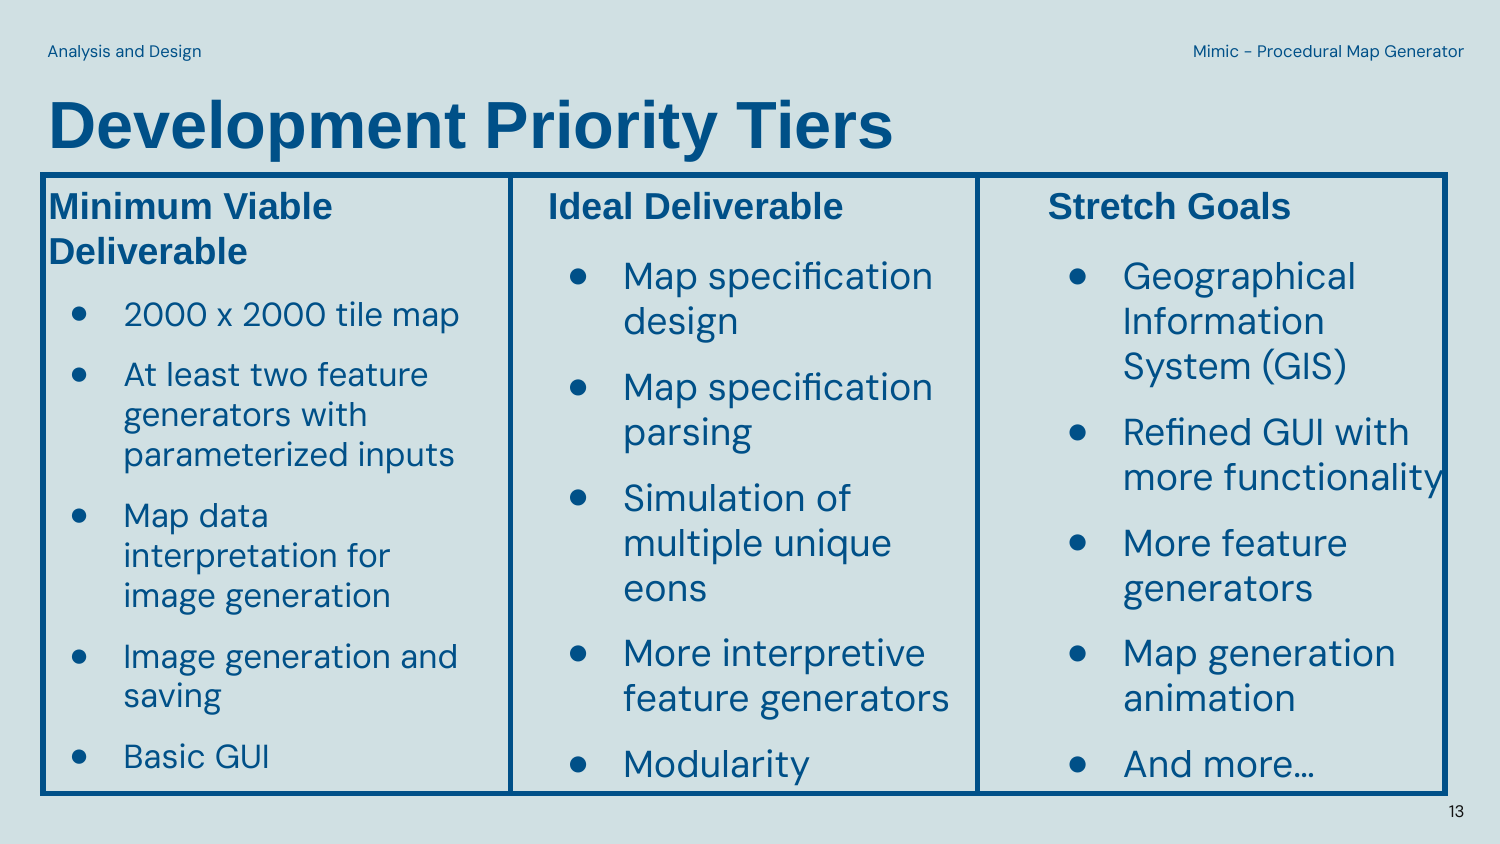

Analysis and Design
Mimic - Procedural Map Generator
Development Priority Tiers
Minimum Viable Deliverable
2000 x 2000 tile map
At least two feature generators with parameterized inputs
Map data interpretation for image generation
Image generation and saving
Basic GUI
Ideal Deliverable
Map specification design
Map specification parsing
Simulation of multiple unique eons
More interpretive feature generators
Modularity
Stretch Goals
Geographical Information System (GIS)
Refined GUI with more functionality
More feature generators
Map generation animation
And more…
|  |  |  |
| --- | --- | --- |
13